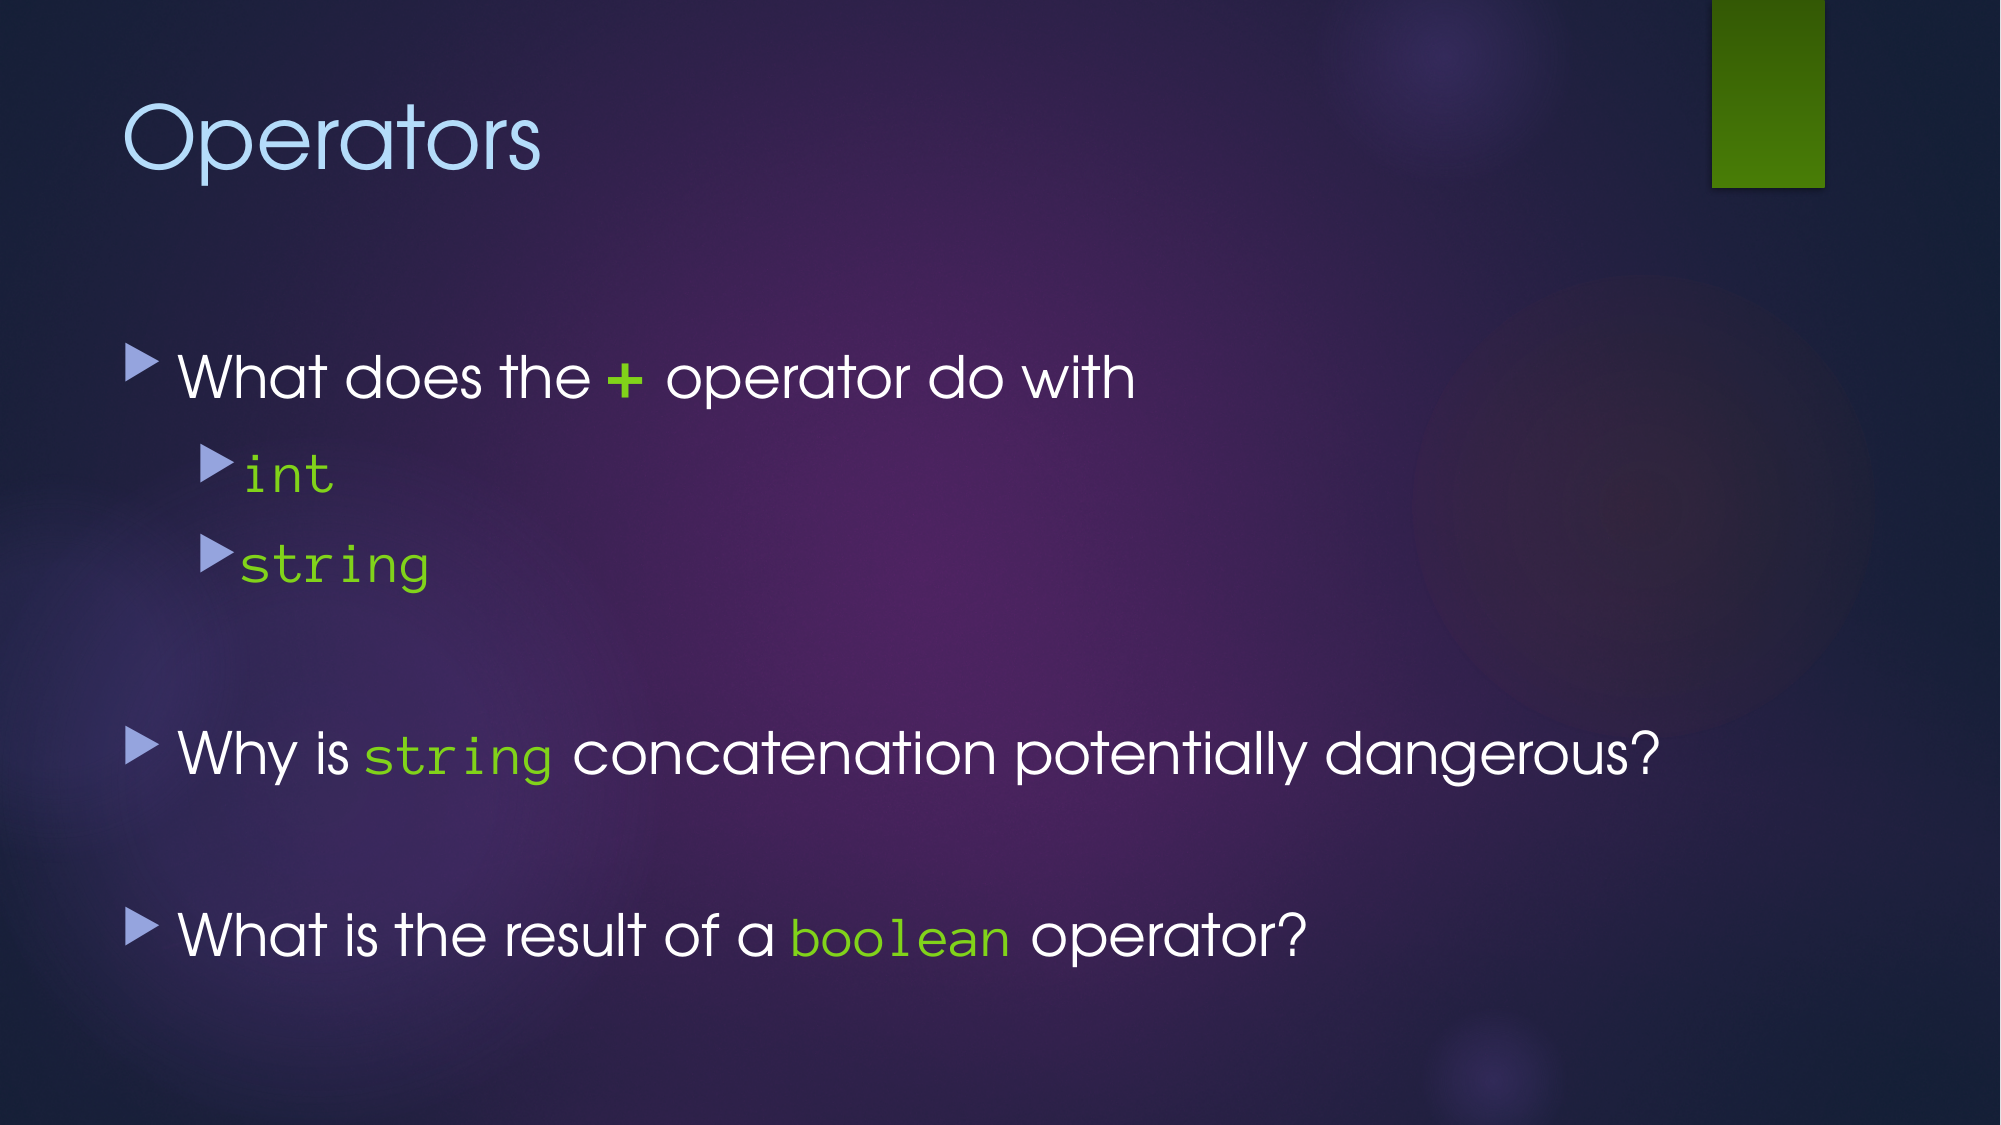

# Operators
What does the + operator do with
int
string

Why is string concatenation potentially dangerous?

What is the result of a boolean operator?